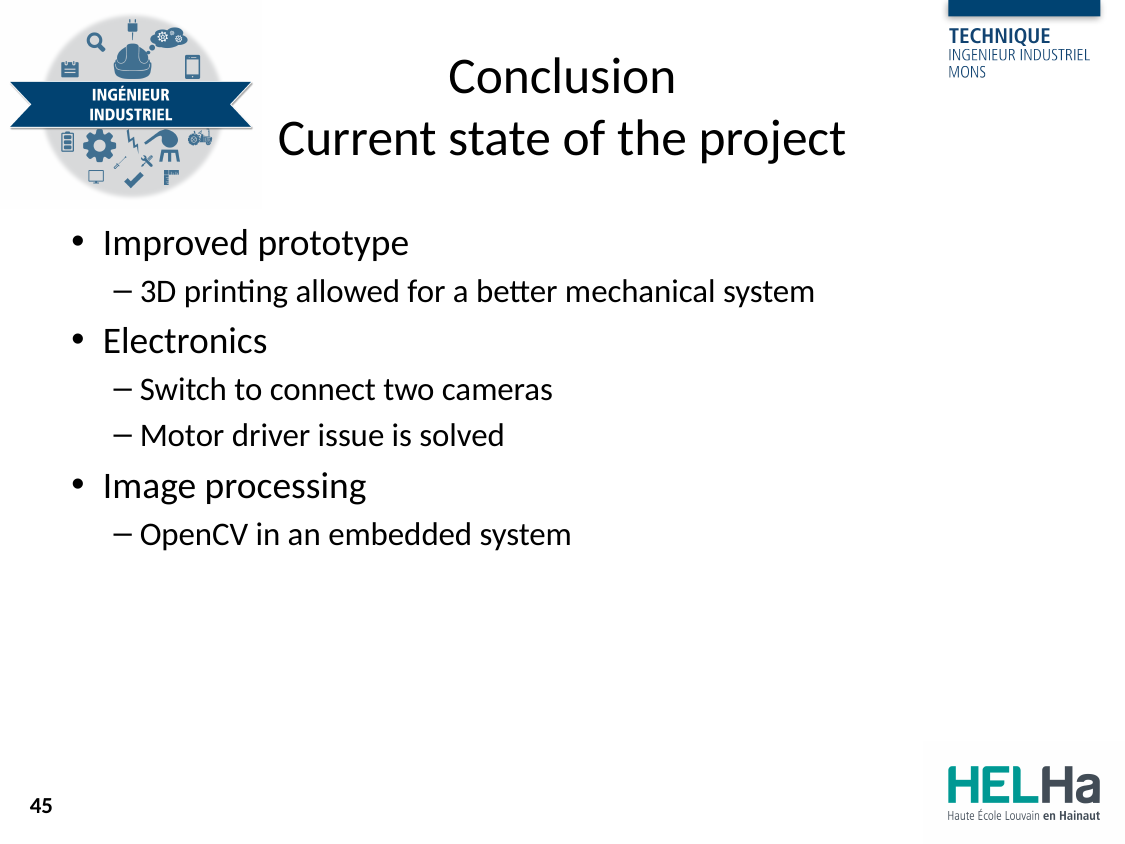

# Conclusion Current state of the project
Improved prototype
3D printing allowed for a better mechanical system
Electronics
Switch to connect two cameras
Motor driver issue is solved
Image processing
OpenCV in an embedded system
45